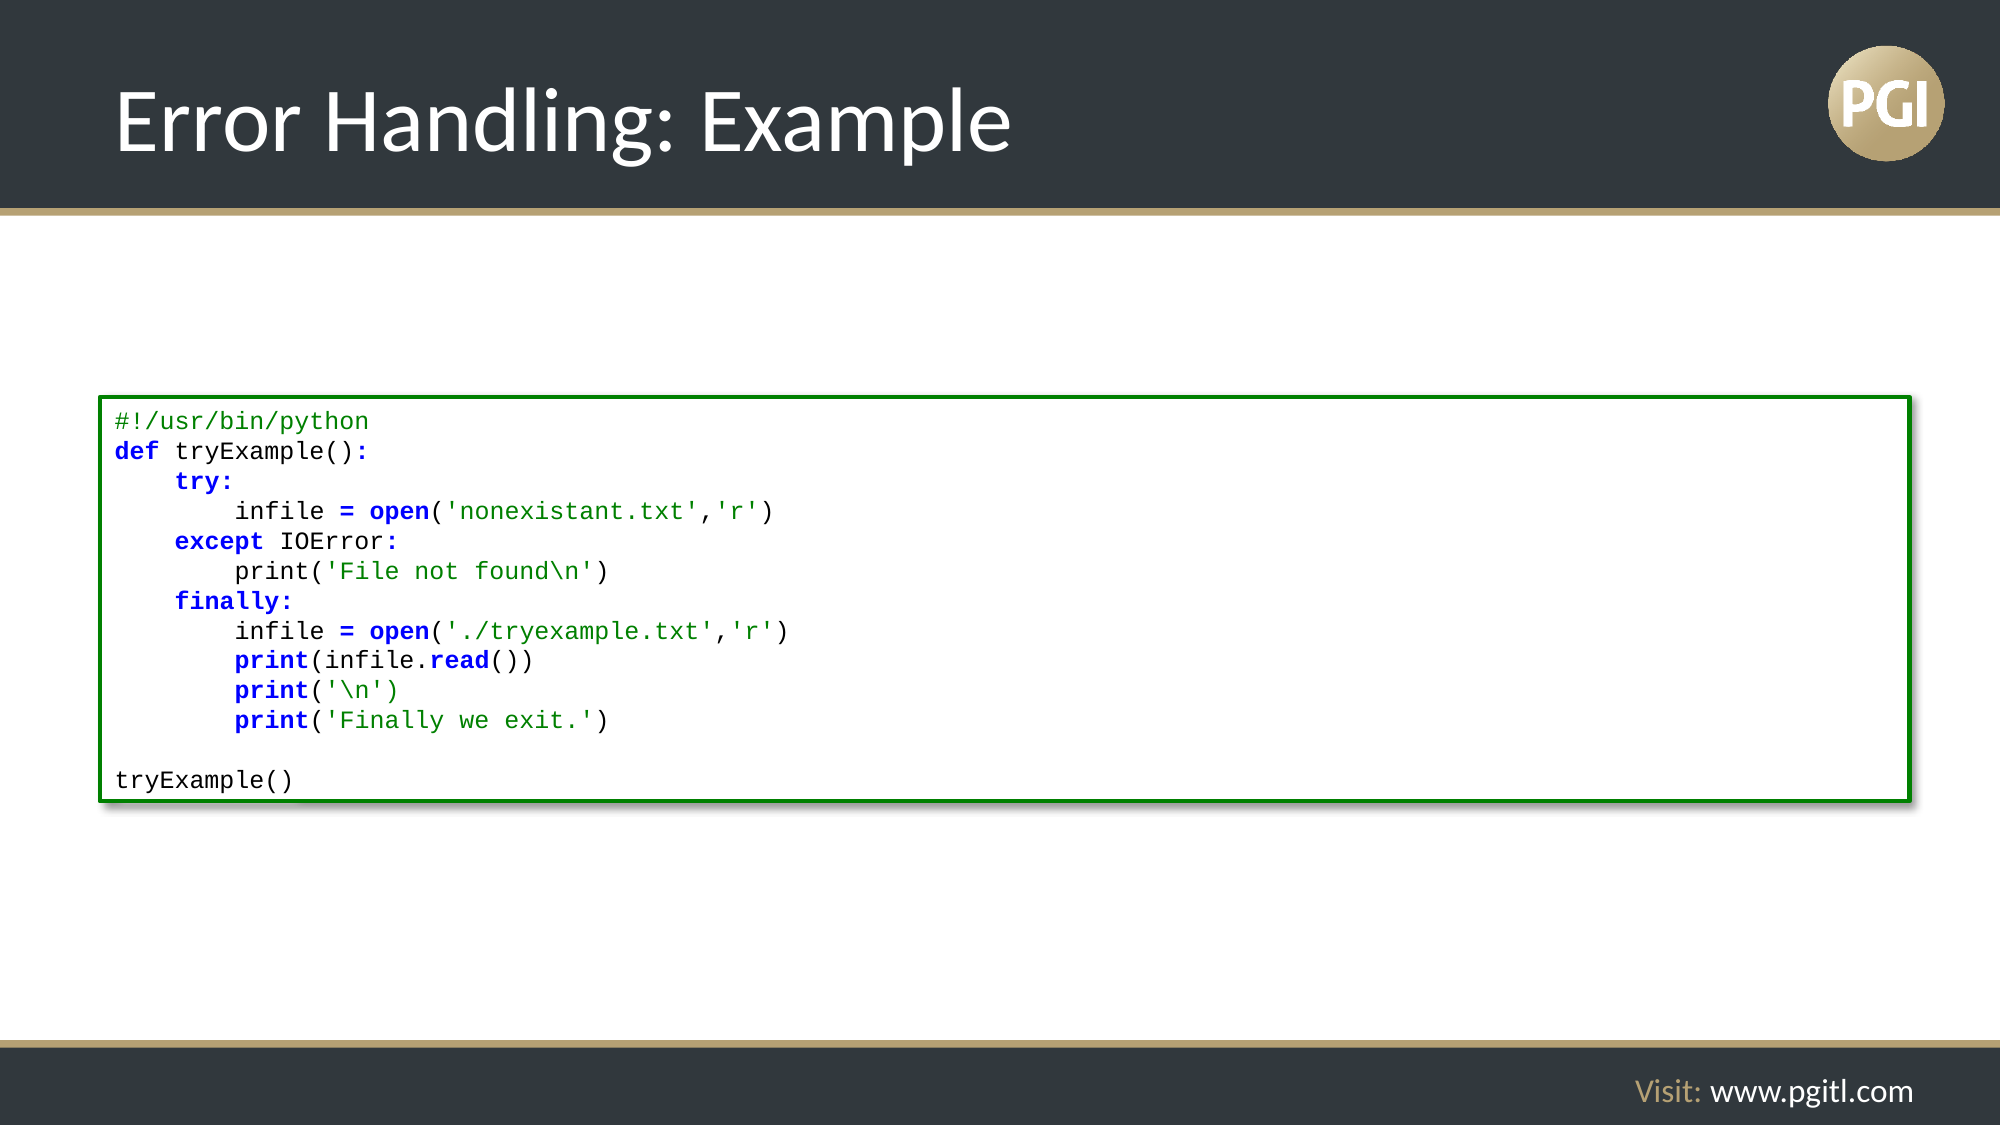

# Error Handling: Example
#!/usr/bin/python
def tryExample():
    try:
        infile = open('nonexistant.txt','r')
    except IOError:
        print('File not found\n')
    finally:
        infile = open('./tryexample.txt','r')
        print(infile.read())
        print('\n')
        print('Finally we exit.')

tryExample()